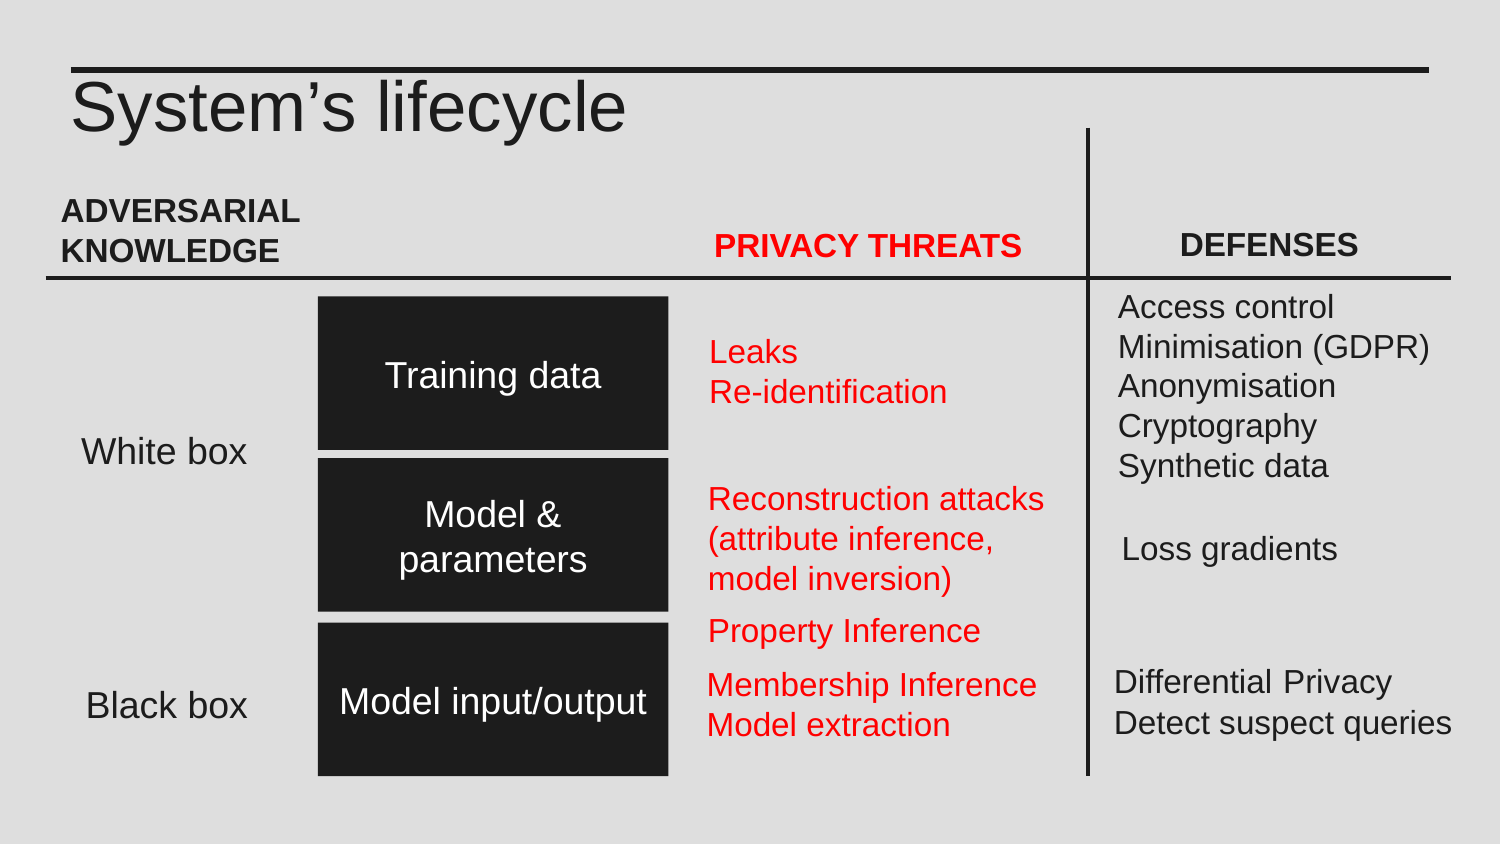

System’s lifecycle
ADVERSARIAL KNOWLEDGE
DEFENSES
PRIVACY THREATS
Access control
Minimisation (GDPR)
Anonymisation
Cryptography
Synthetic data
Training data
Leaks
Re-identification
|  |
| --- |
White box
Model & parameters
Reconstruction attacks
(attribute inference, model inversion)
Property Inference
Loss gradients

Model input/output
Differential Privacy
Detect suspect queries
Membership Inference
Model extraction
Black box